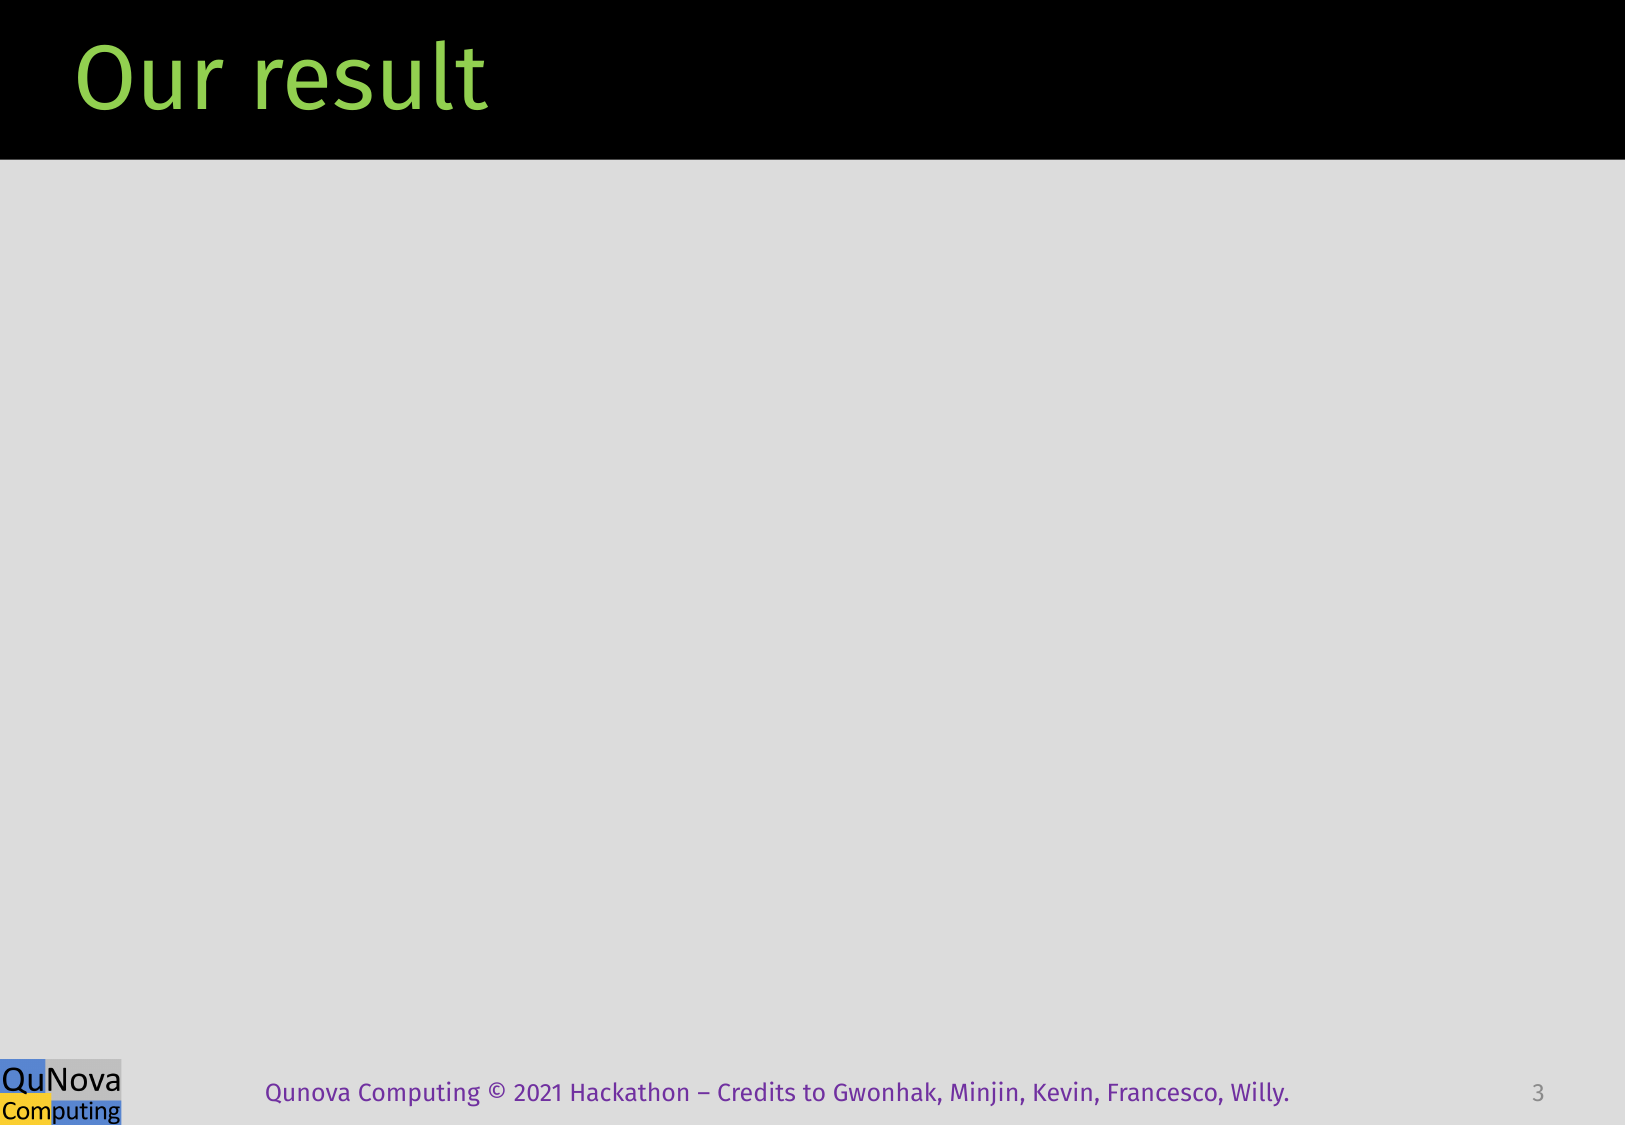

# Our result
Qunova Computing © 2021 Hackathon – Credits to Gwonhak, Minjin, Kevin, Francesco, Willy.
3